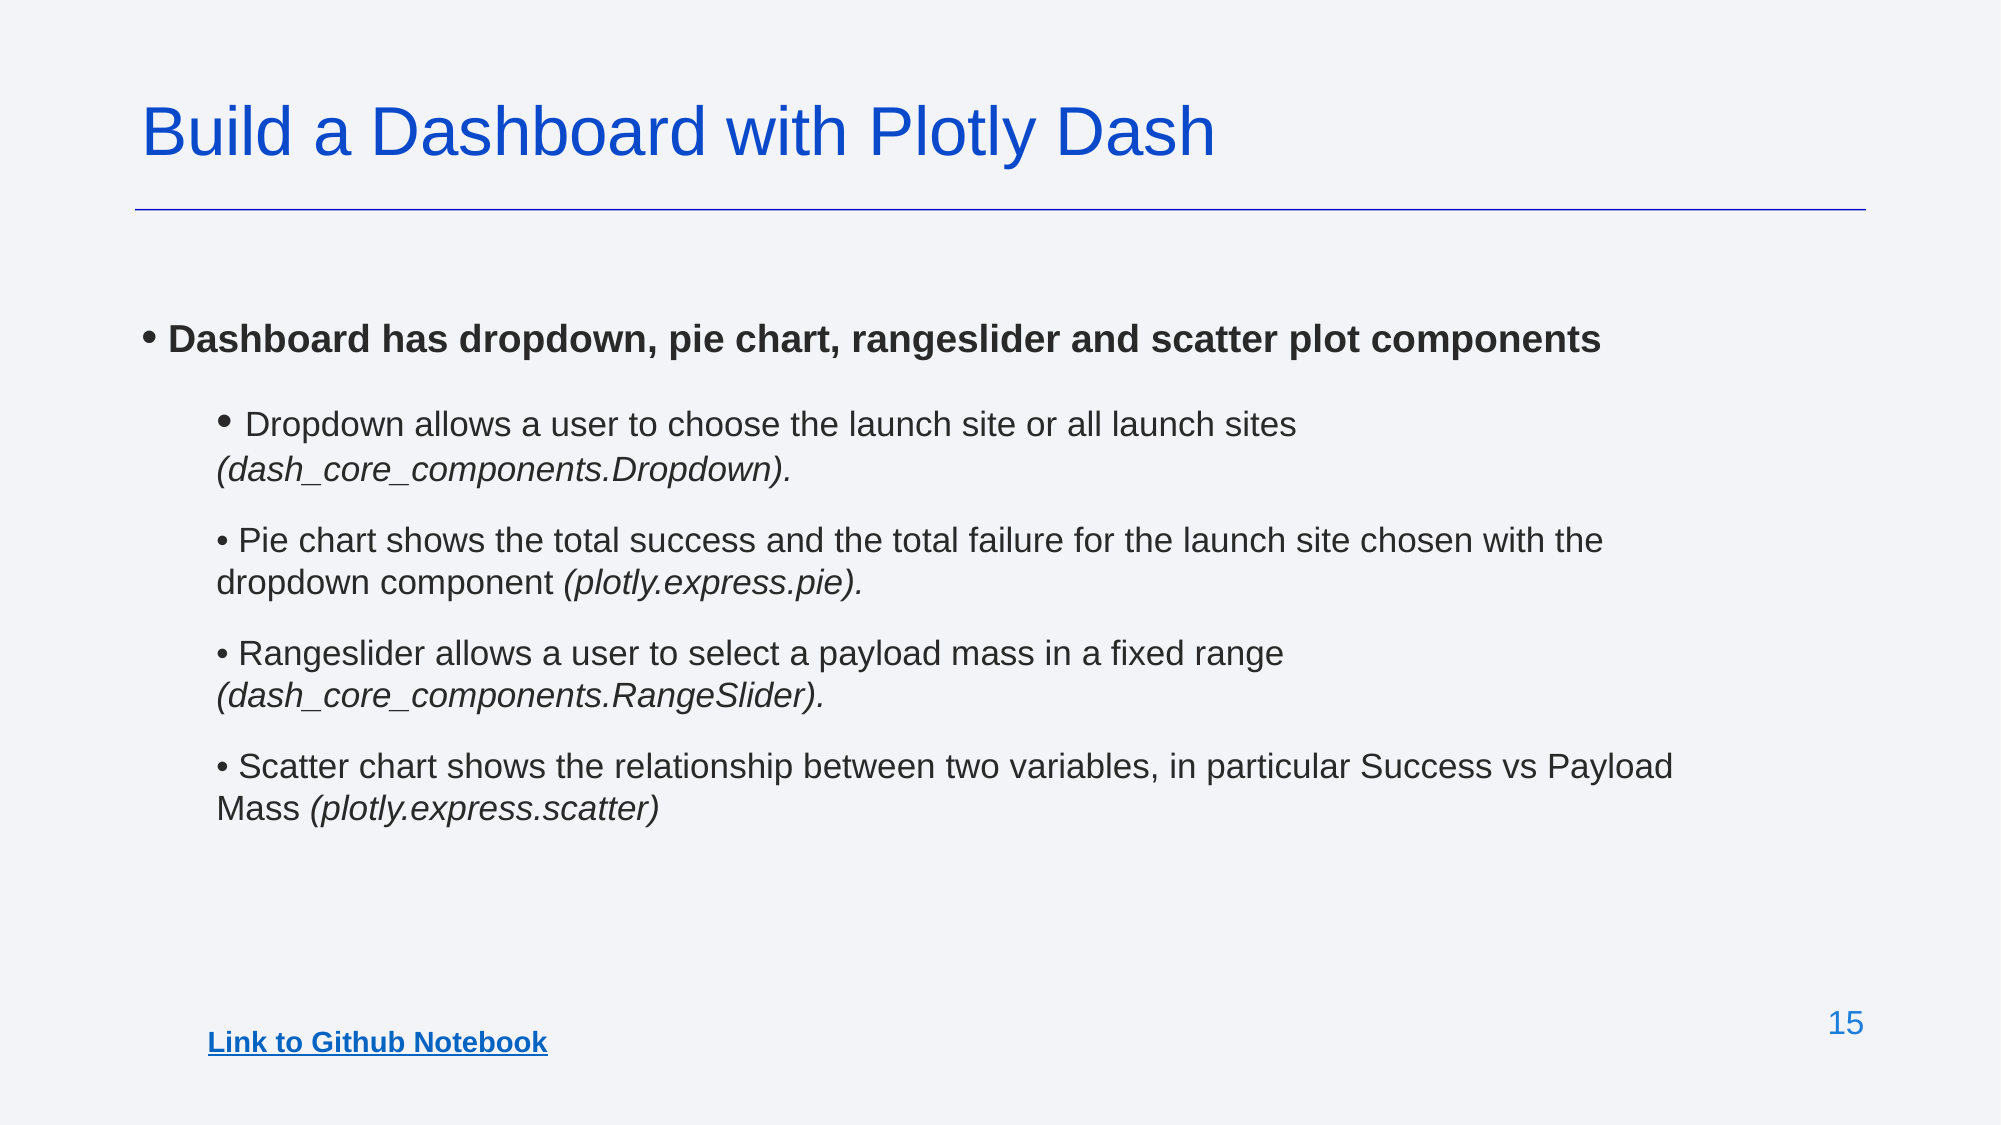

Build a Dashboard with Plotly Dash
• Dashboard has dropdown, pie chart, rangeslider and scatter plot components
• Dropdown allows a user to choose the launch site or all launch sites (dash_core_components.Dropdown).
• Pie chart shows the total success and the total failure for the launch site chosen with the dropdown component (plotly.express.pie).
• Rangeslider allows a user to select a payload mass in a fixed range (dash_core_components.RangeSlider).
• Scatter chart shows the relationship between two variables, in particular Success vs Payload Mass (plotly.express.scatter)

15
Link to Github Notebook